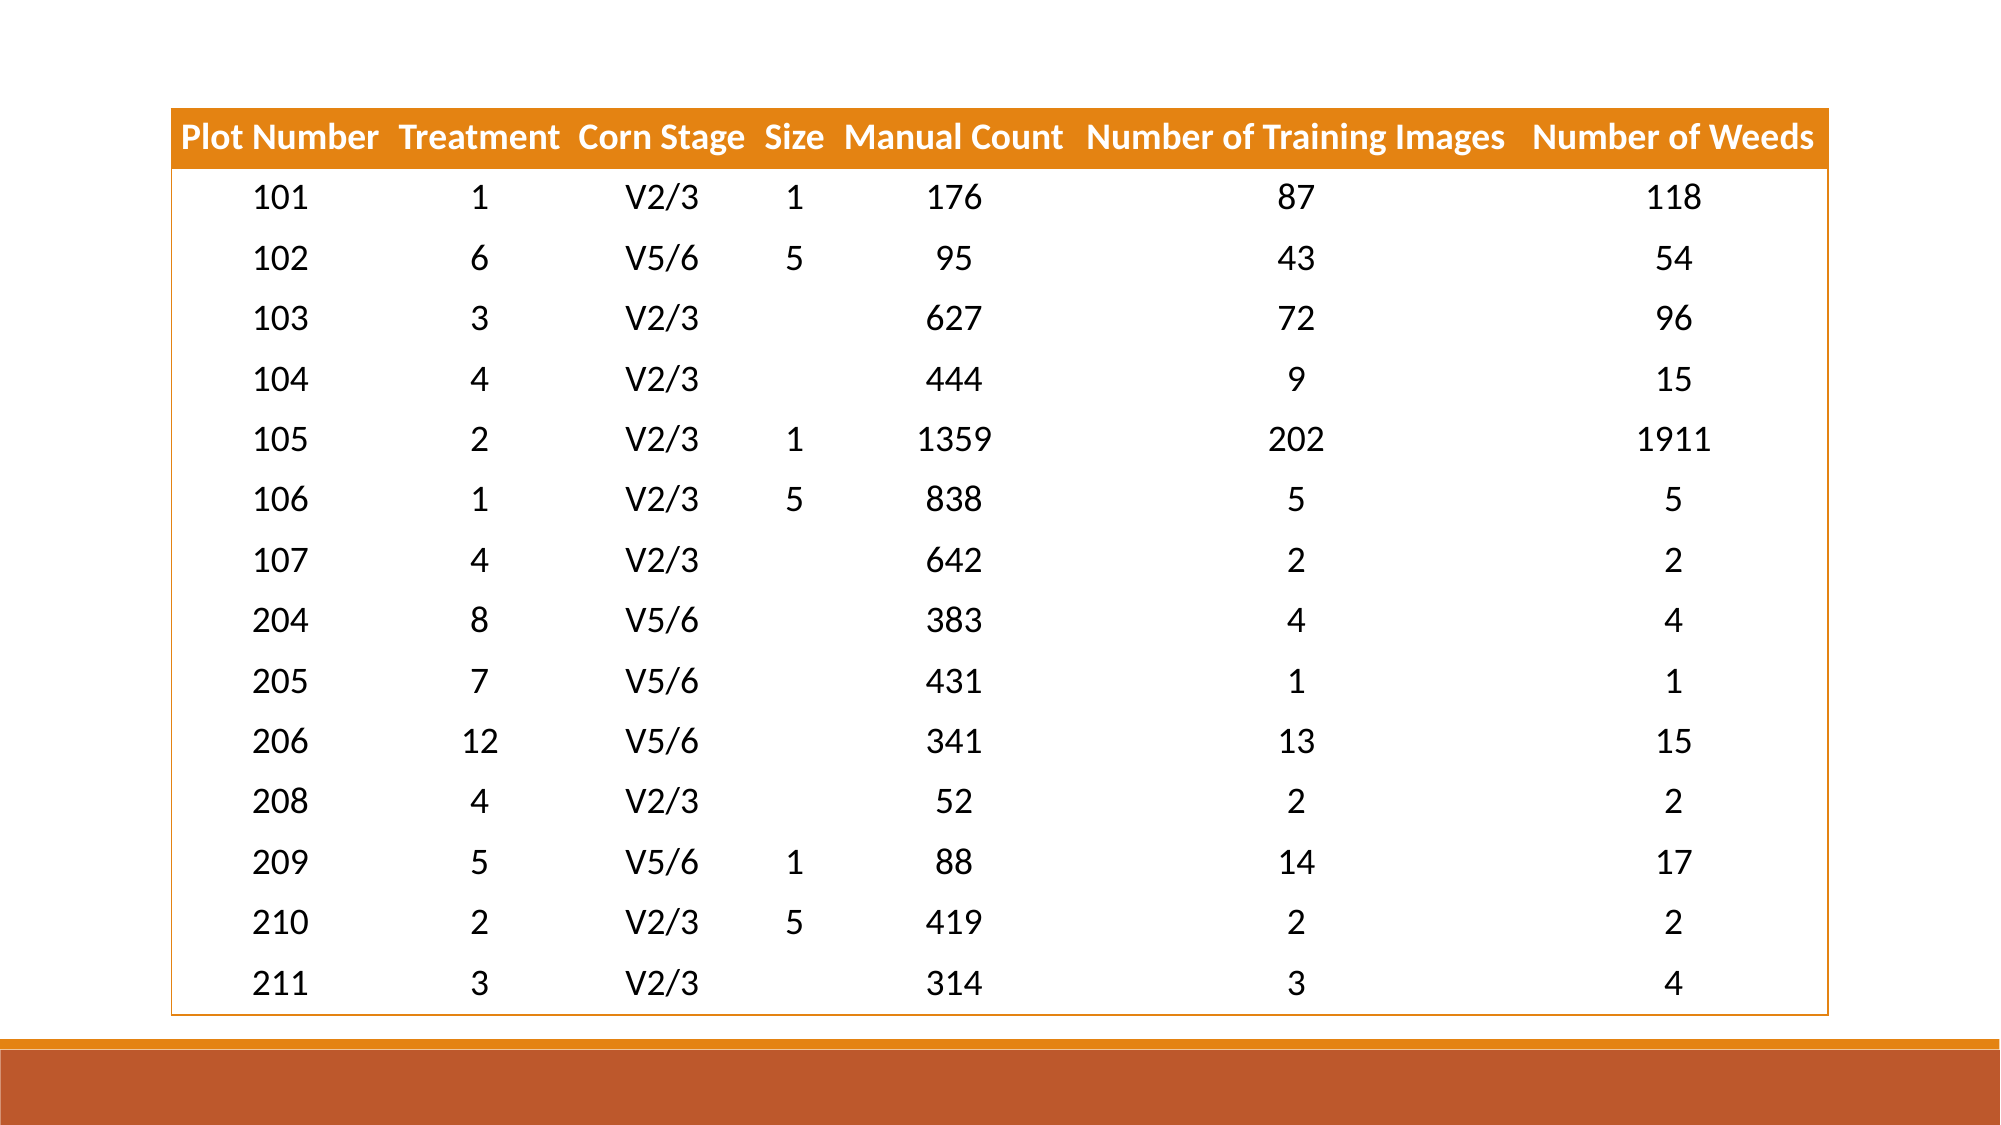

| Plot Number | Treatment | Corn Stage | Size | Manual Count | Number of Training Images | Number of Weeds |
| --- | --- | --- | --- | --- | --- | --- |
| 101 | 1 | V2/3 | 1 | 176 | 87 | 118 |
| 102 | 6 | V5/6 | 5 | 95 | 43 | 54 |
| 103 | 3 | V2/3 |  | 627 | 72 | 96 |
| 104 | 4 | V2/3 |  | 444 | 9 | 15 |
| 105 | 2 | V2/3 | 1 | 1359 | 202 | 1911 |
| 106 | 1 | V2/3 | 5 | 838 | 5 | 5 |
| 107 | 4 | V2/3 |  | 642 | 2 | 2 |
| 204 | 8 | V5/6 |  | 383 | 4 | 4 |
| 205 | 7 | V5/6 |  | 431 | 1 | 1 |
| 206 | 12 | V5/6 |  | 341 | 13 | 15 |
| 208 | 4 | V2/3 |  | 52 | 2 | 2 |
| 209 | 5 | V5/6 | 1 | 88 | 14 | 17 |
| 210 | 2 | V2/3 | 5 | 419 | 2 | 2 |
| 211 | 3 | V2/3 |  | 314 | 3 | 4 |